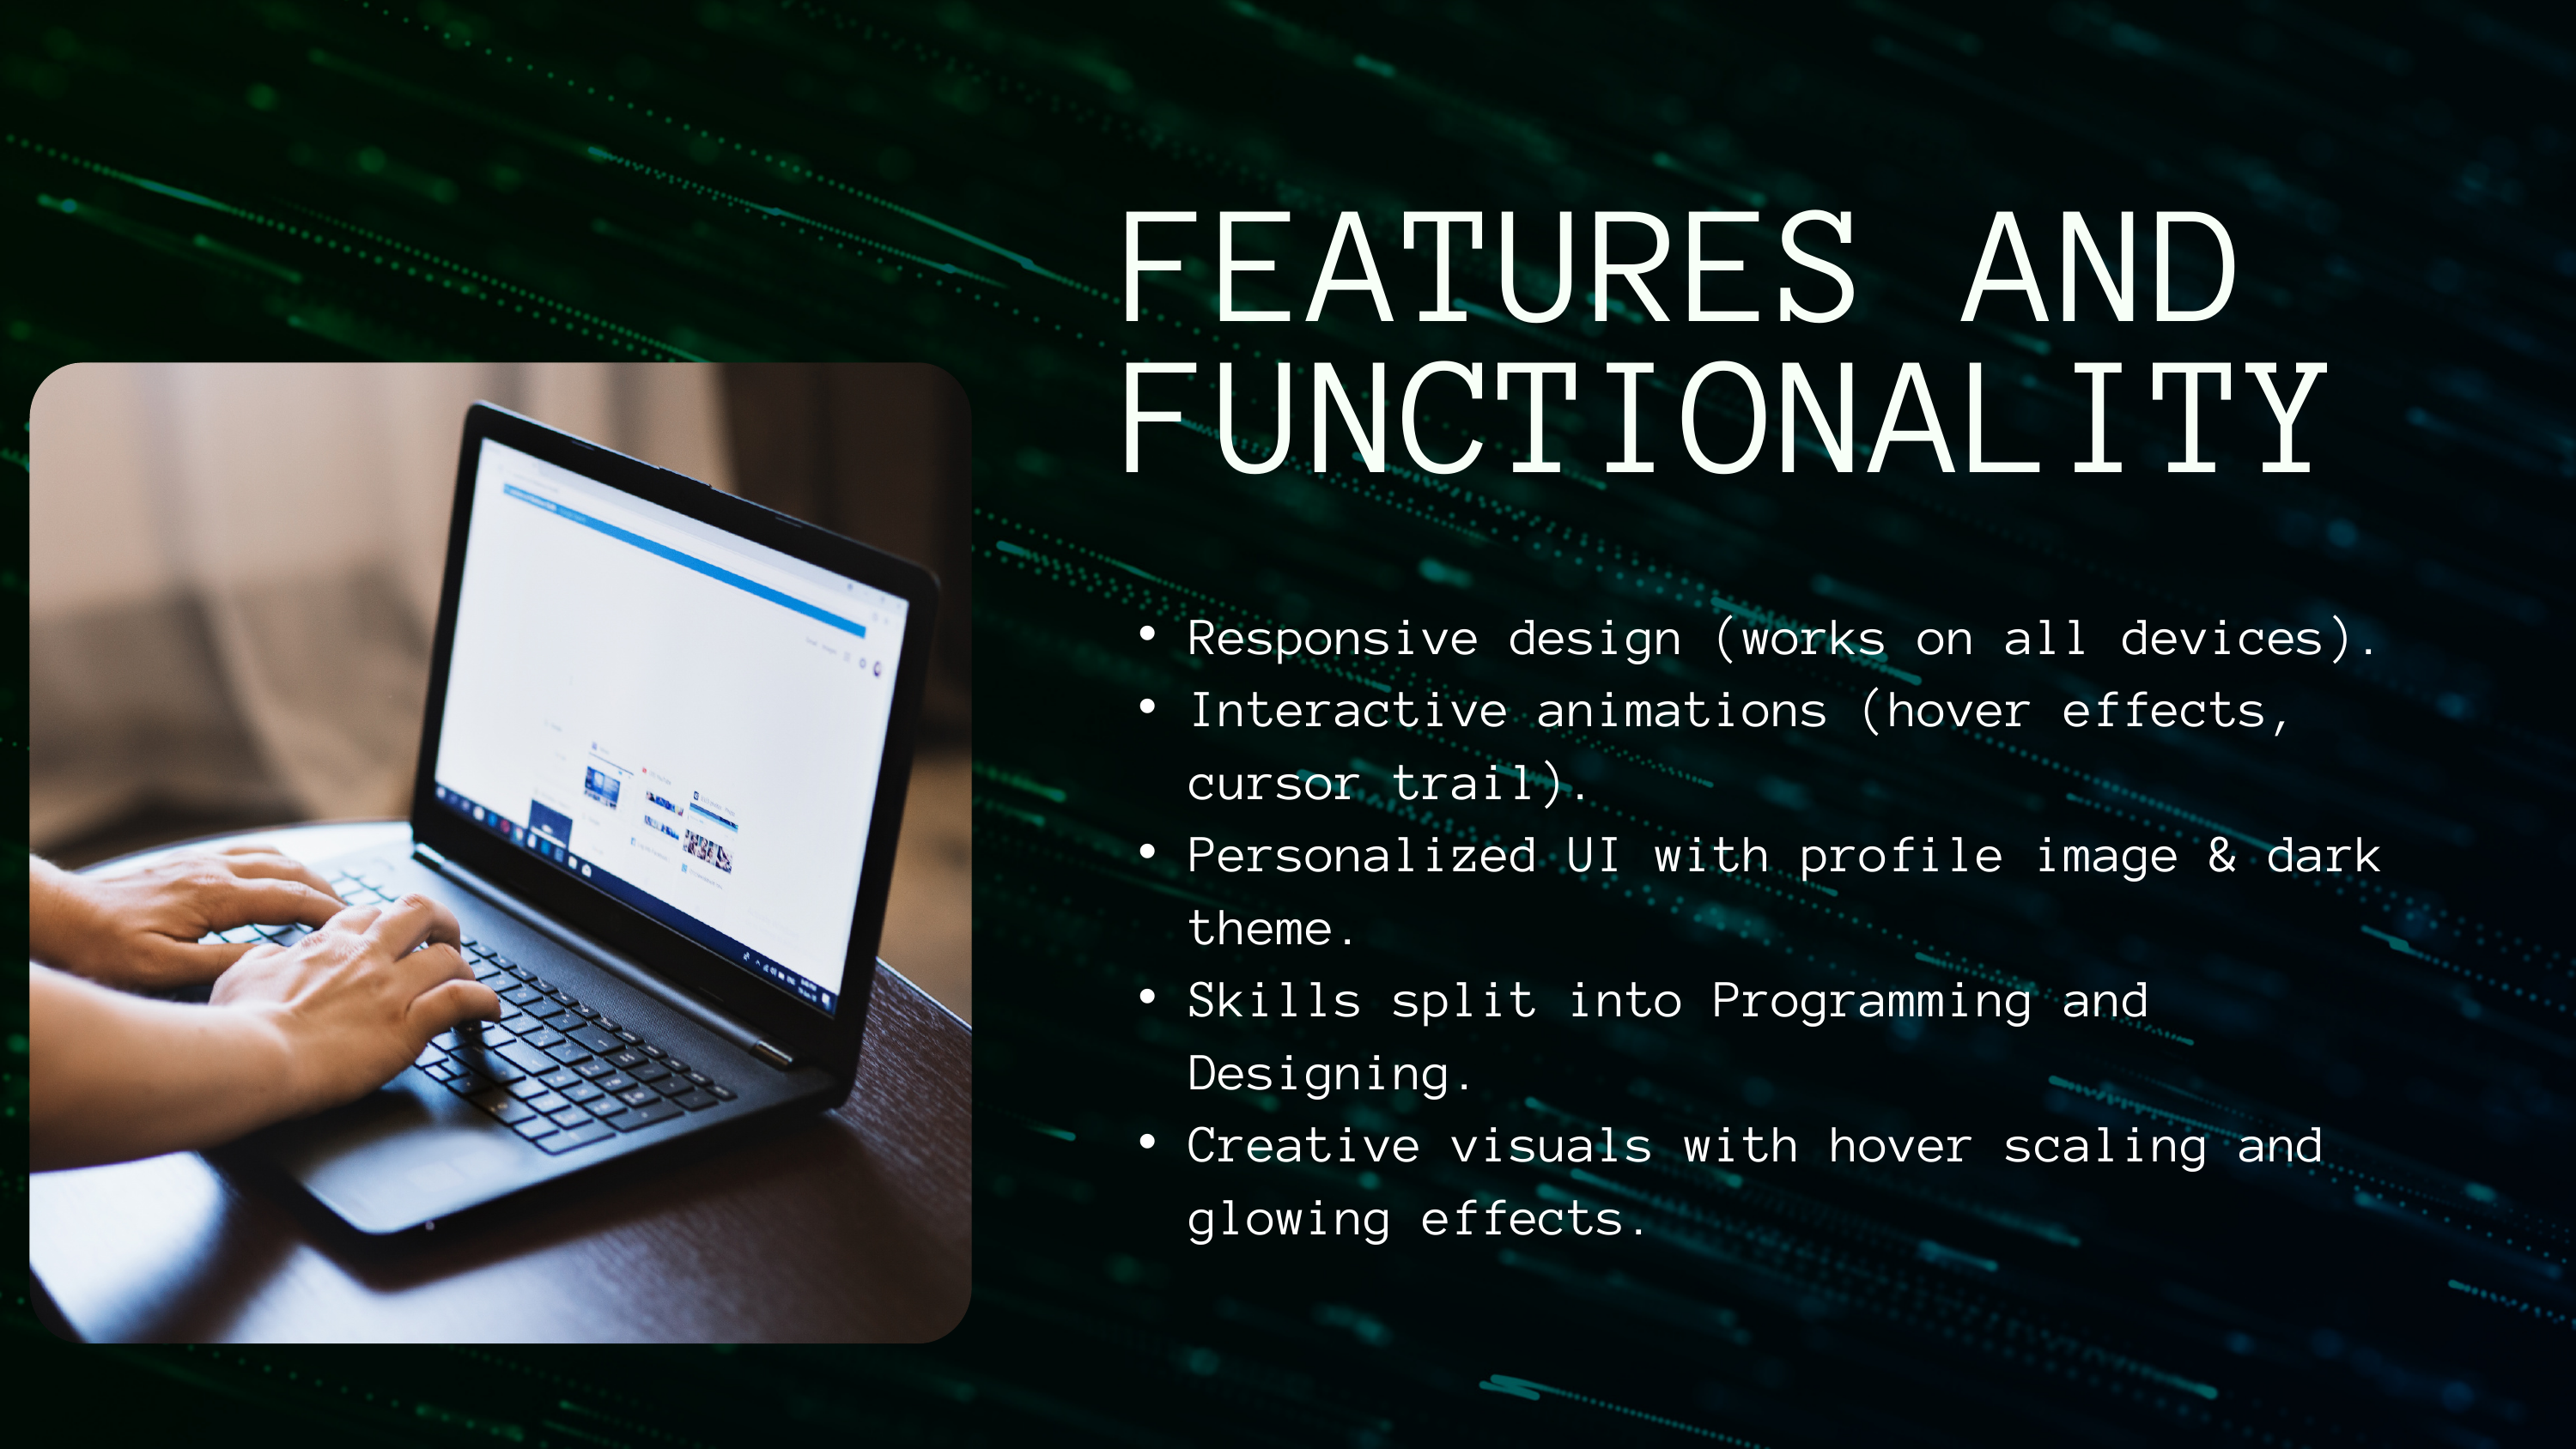

FEATURES AND FUNCTIONALITY

Responsive design (works on all devices).
Interactive animations (hover effects, cursor trail).
Personalized UI with profile image & dark theme.
Skills split into Programming and Designing.
Creative visuals with hover scaling and glowing effects.